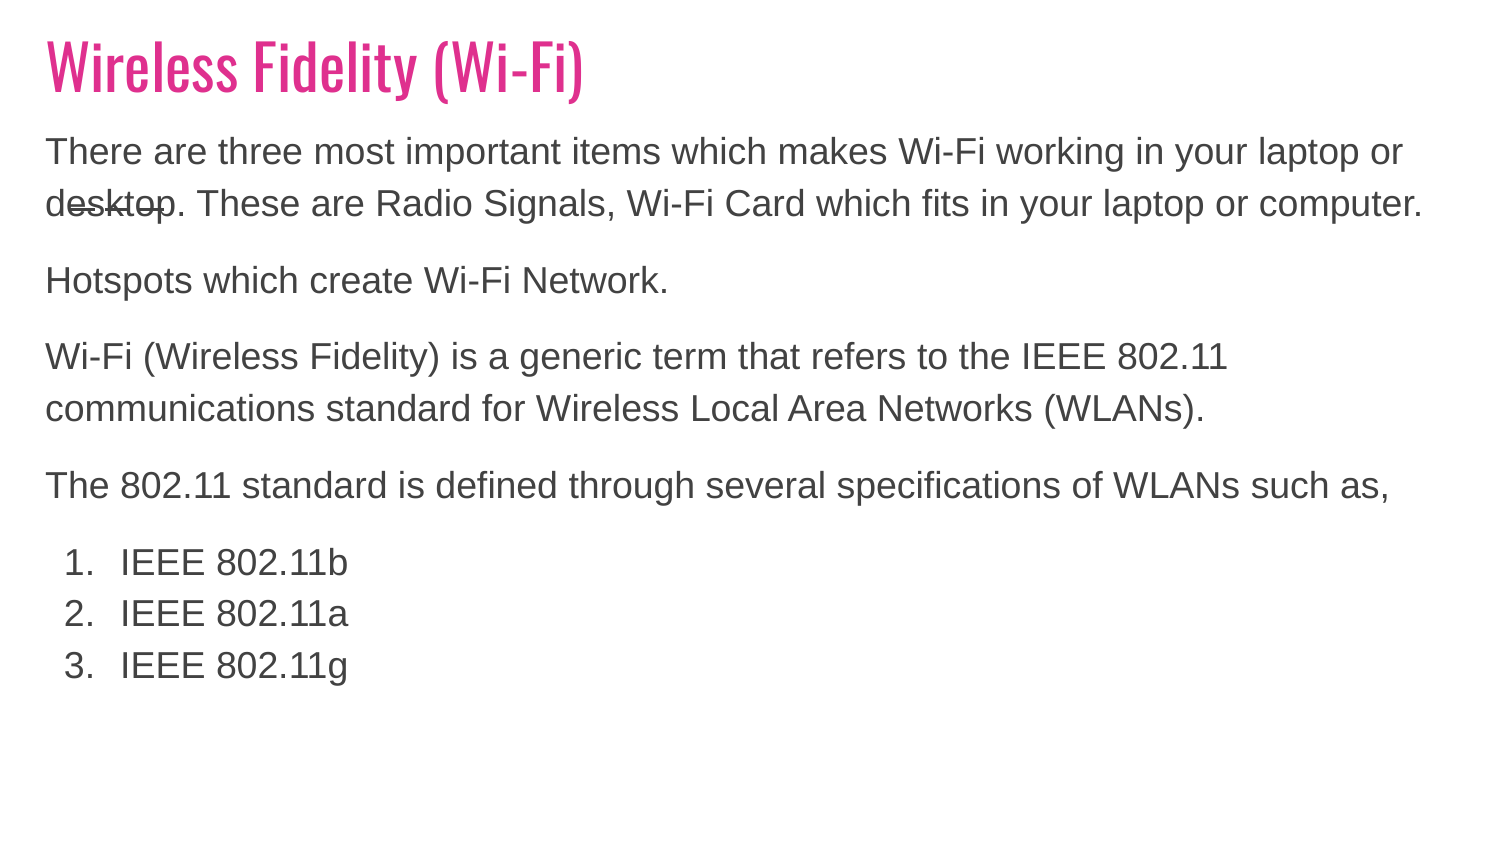

# Wireless Fidelity (Wi-Fi)
There are three most important items which makes Wi-Fi working in your laptop or desktop. These are Radio Signals, Wi-Fi Card which fits in your laptop or computer.
Hotspots which create Wi-Fi Network.
Wi-Fi (Wireless Fidelity) is a generic term that refers to the IEEE 802.11 communications standard for Wireless Local Area Networks (WLANs).
The 802.11 standard is defined through several specifications of WLANs such as,
IEEE 802.11b
IEEE 802.11a
IEEE 802.11g